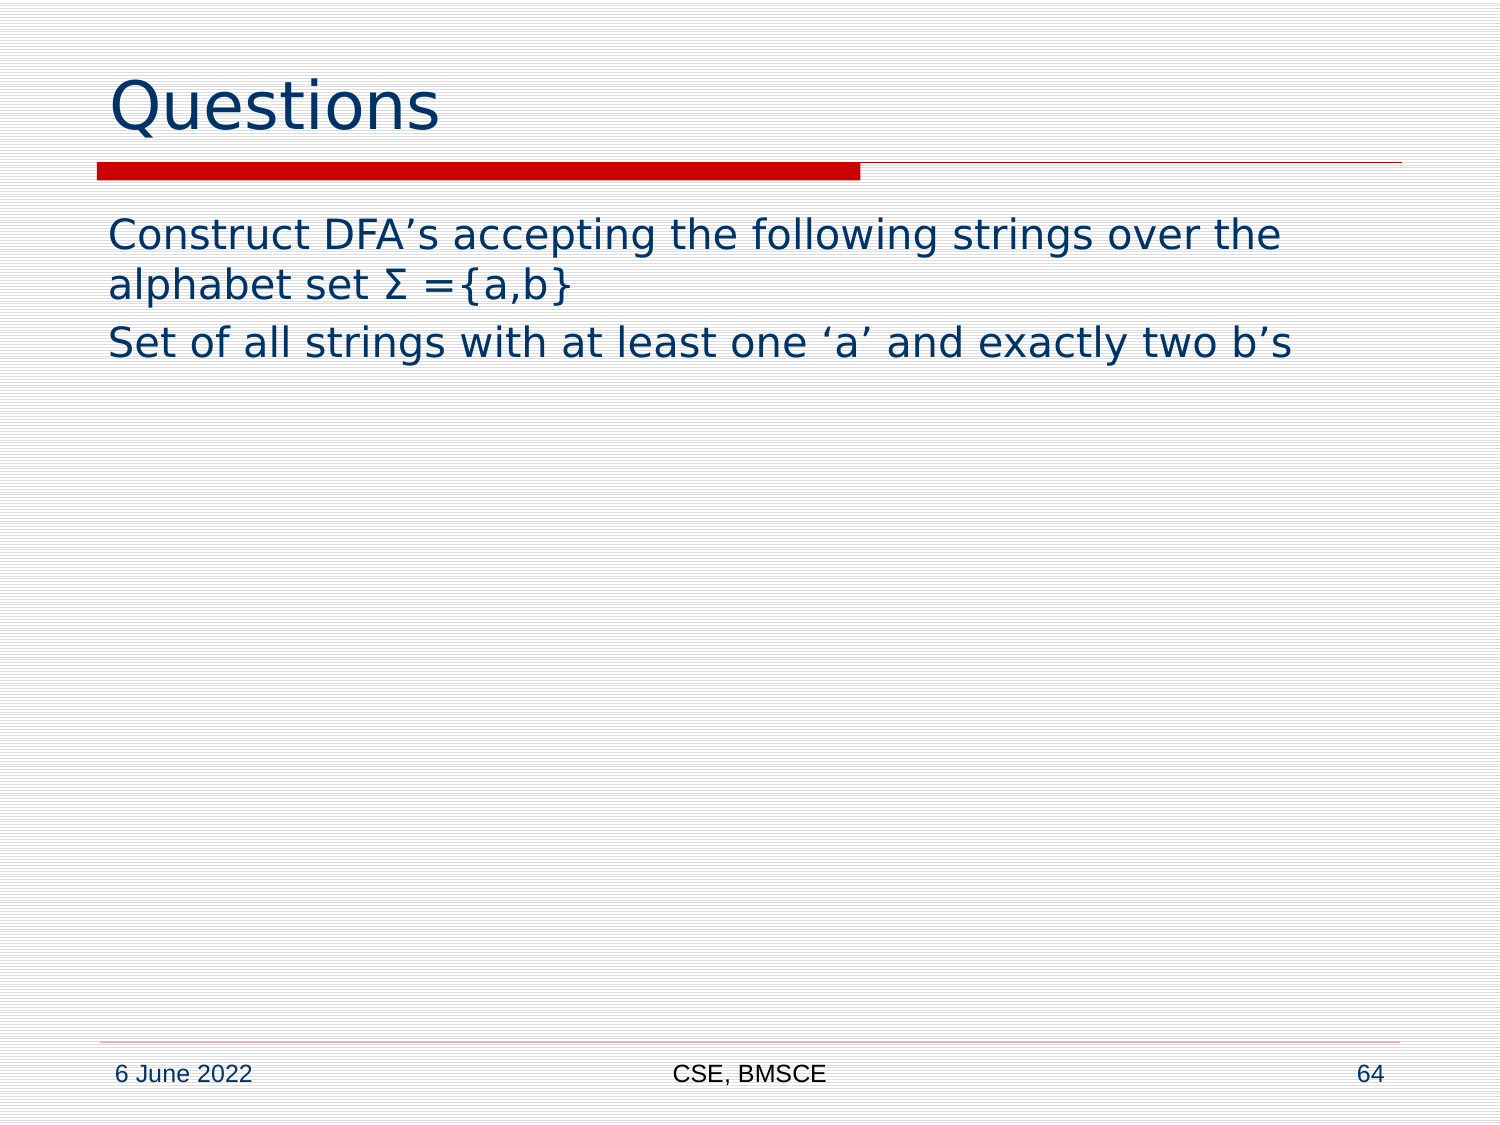

# Questions
Construct DFA’s accepting the following strings over the alphabet set Σ ={a,b}
Set of all strings with at least one ‘a’ and exactly two b’s
CSE, BMSCE
64
6 June 2022